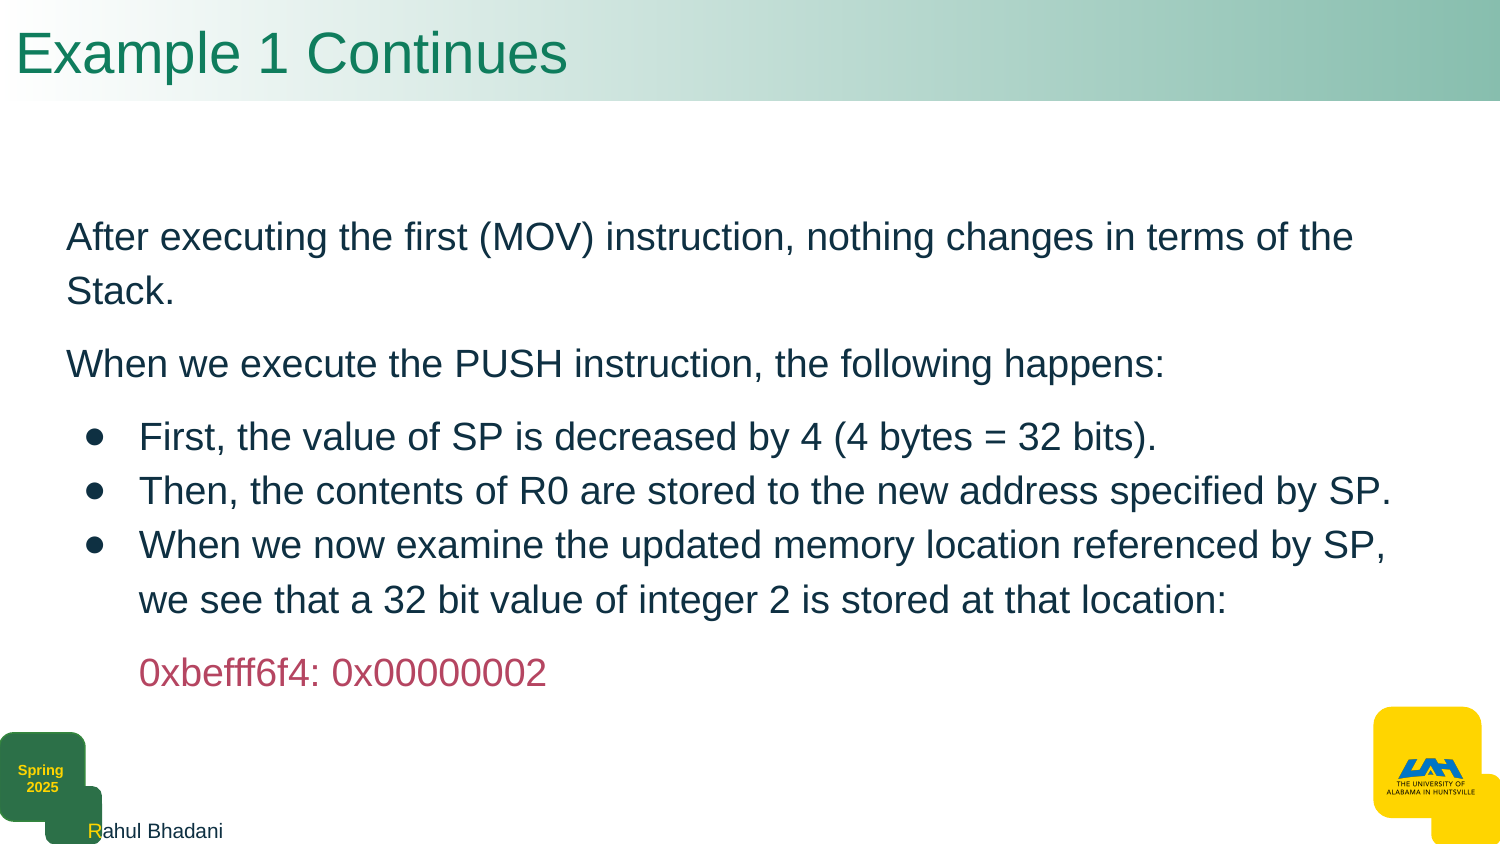

# Example 1 Continues
After executing the first (MOV) instruction, nothing changes in terms of the Stack.
When we execute the PUSH instruction, the following happens:
First, the value of SP is decreased by 4 (4 bytes = 32 bits).
Then, the contents of R0 are stored to the new address specified by SP.
When we now examine the updated memory location referenced by SP, we see that a 32 bit value of integer 2 is stored at that location:
0xbefff6f4: 0x00000002